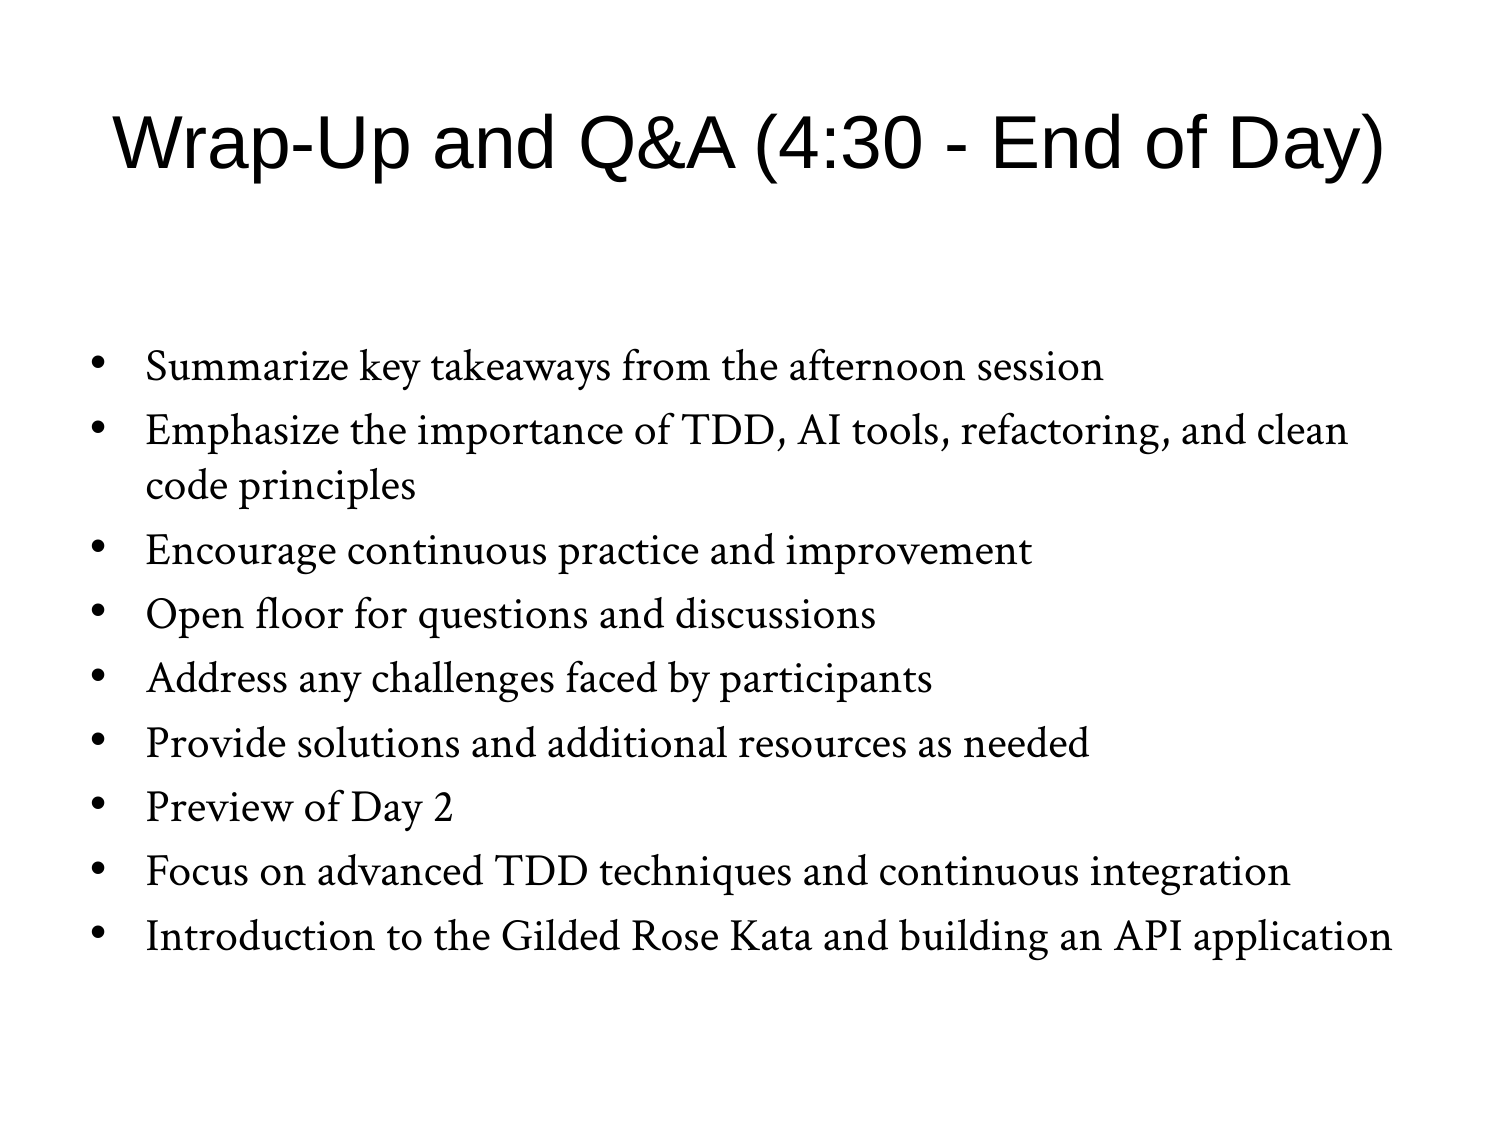

# Wrap-Up and Q&A (4:30 - End of Day)

Summarize key takeaways from the afternoon session
Emphasize the importance of TDD, AI tools, refactoring, and clean code principles
Encourage continuous practice and improvement
Open floor for questions and discussions
Address any challenges faced by participants
Provide solutions and additional resources as needed
Preview of Day 2
Focus on advanced TDD techniques and continuous integration
Introduction to the Gilded Rose Kata and building an API application